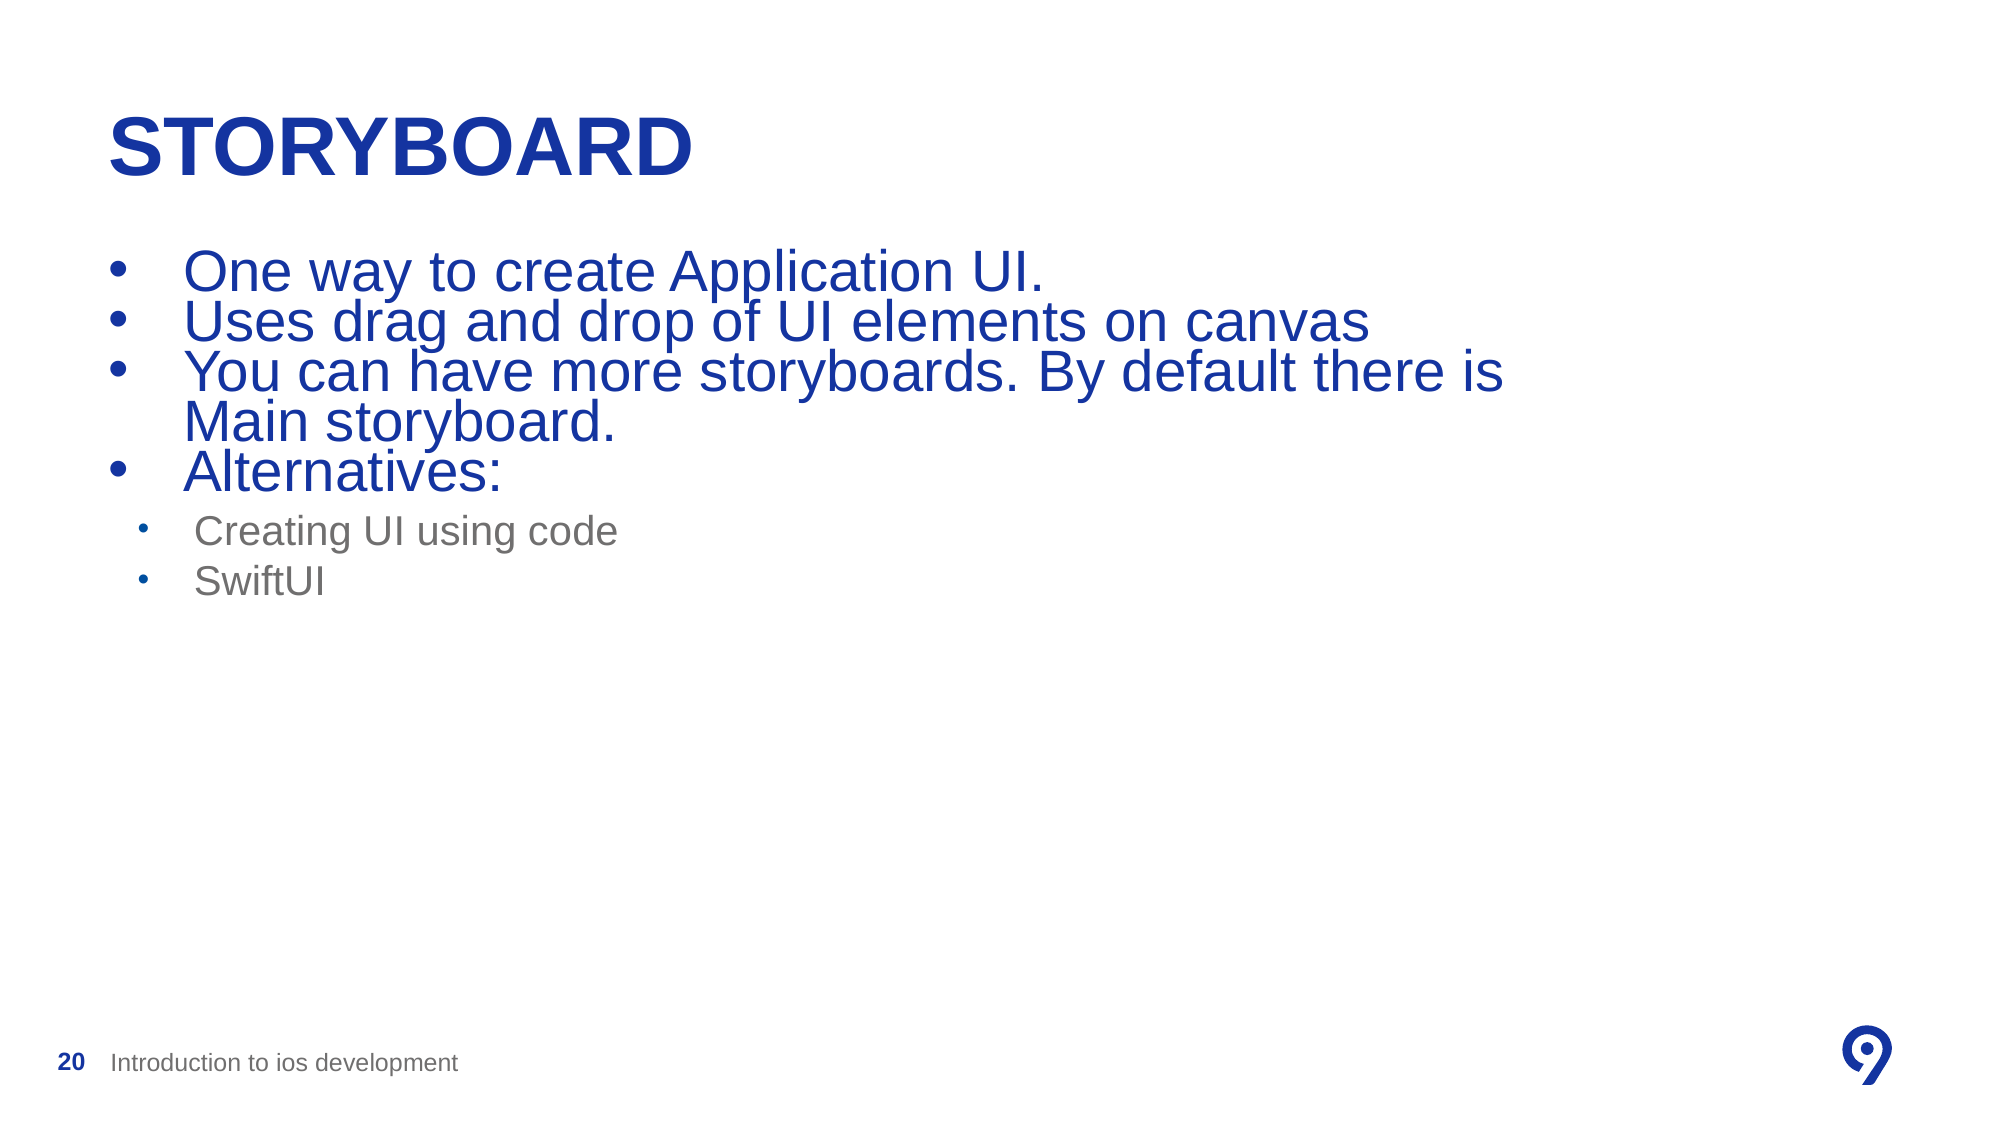

# Storyboard
One way to create Application UI.
Uses drag and drop of UI elements on canvas
You can have more storyboards. By default there is Main storyboard.
Alternatives:
Creating UI using code
SwiftUI
20
Introduction to ios development